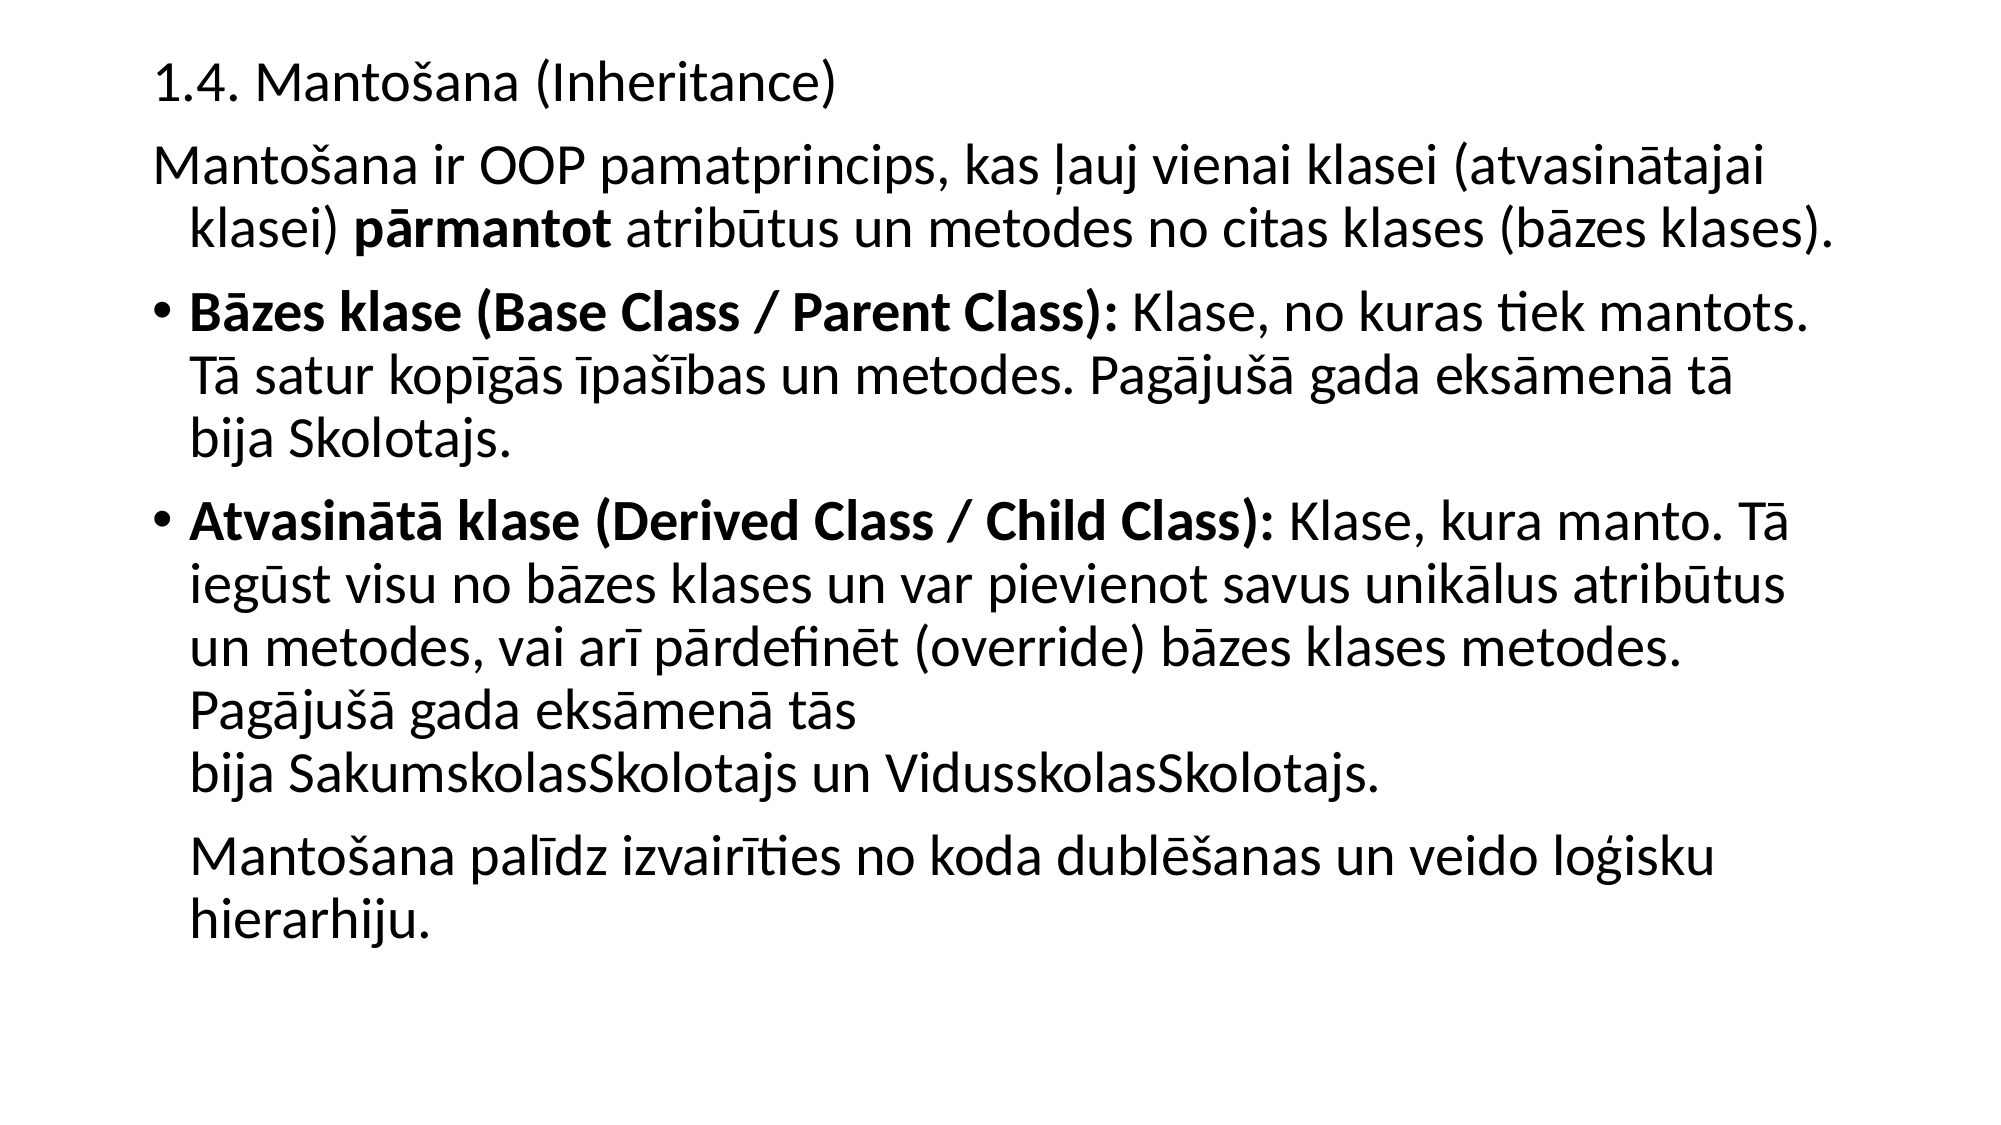

1.4. Mantošana (Inheritance)
Mantošana ir OOP pamatprincips, kas ļauj vienai klasei (atvasinātajai klasei) pārmantot atribūtus un metodes no citas klases (bāzes klases).
Bāzes klase (Base Class / Parent Class): Klase, no kuras tiek mantots. Tā satur kopīgās īpašības un metodes. Pagājušā gada eksāmenā tā bija Skolotajs.
Atvasinātā klase (Derived Class / Child Class): Klase, kura manto. Tā iegūst visu no bāzes klases un var pievienot savus unikālus atribūtus un metodes, vai arī pārdefinēt (override) bāzes klases metodes. Pagājušā gada eksāmenā tās bija SakumskolasSkolotajs un VidusskolasSkolotajs.
Mantošana palīdz izvairīties no koda dublēšanas un veido loģisku hierarhiju.